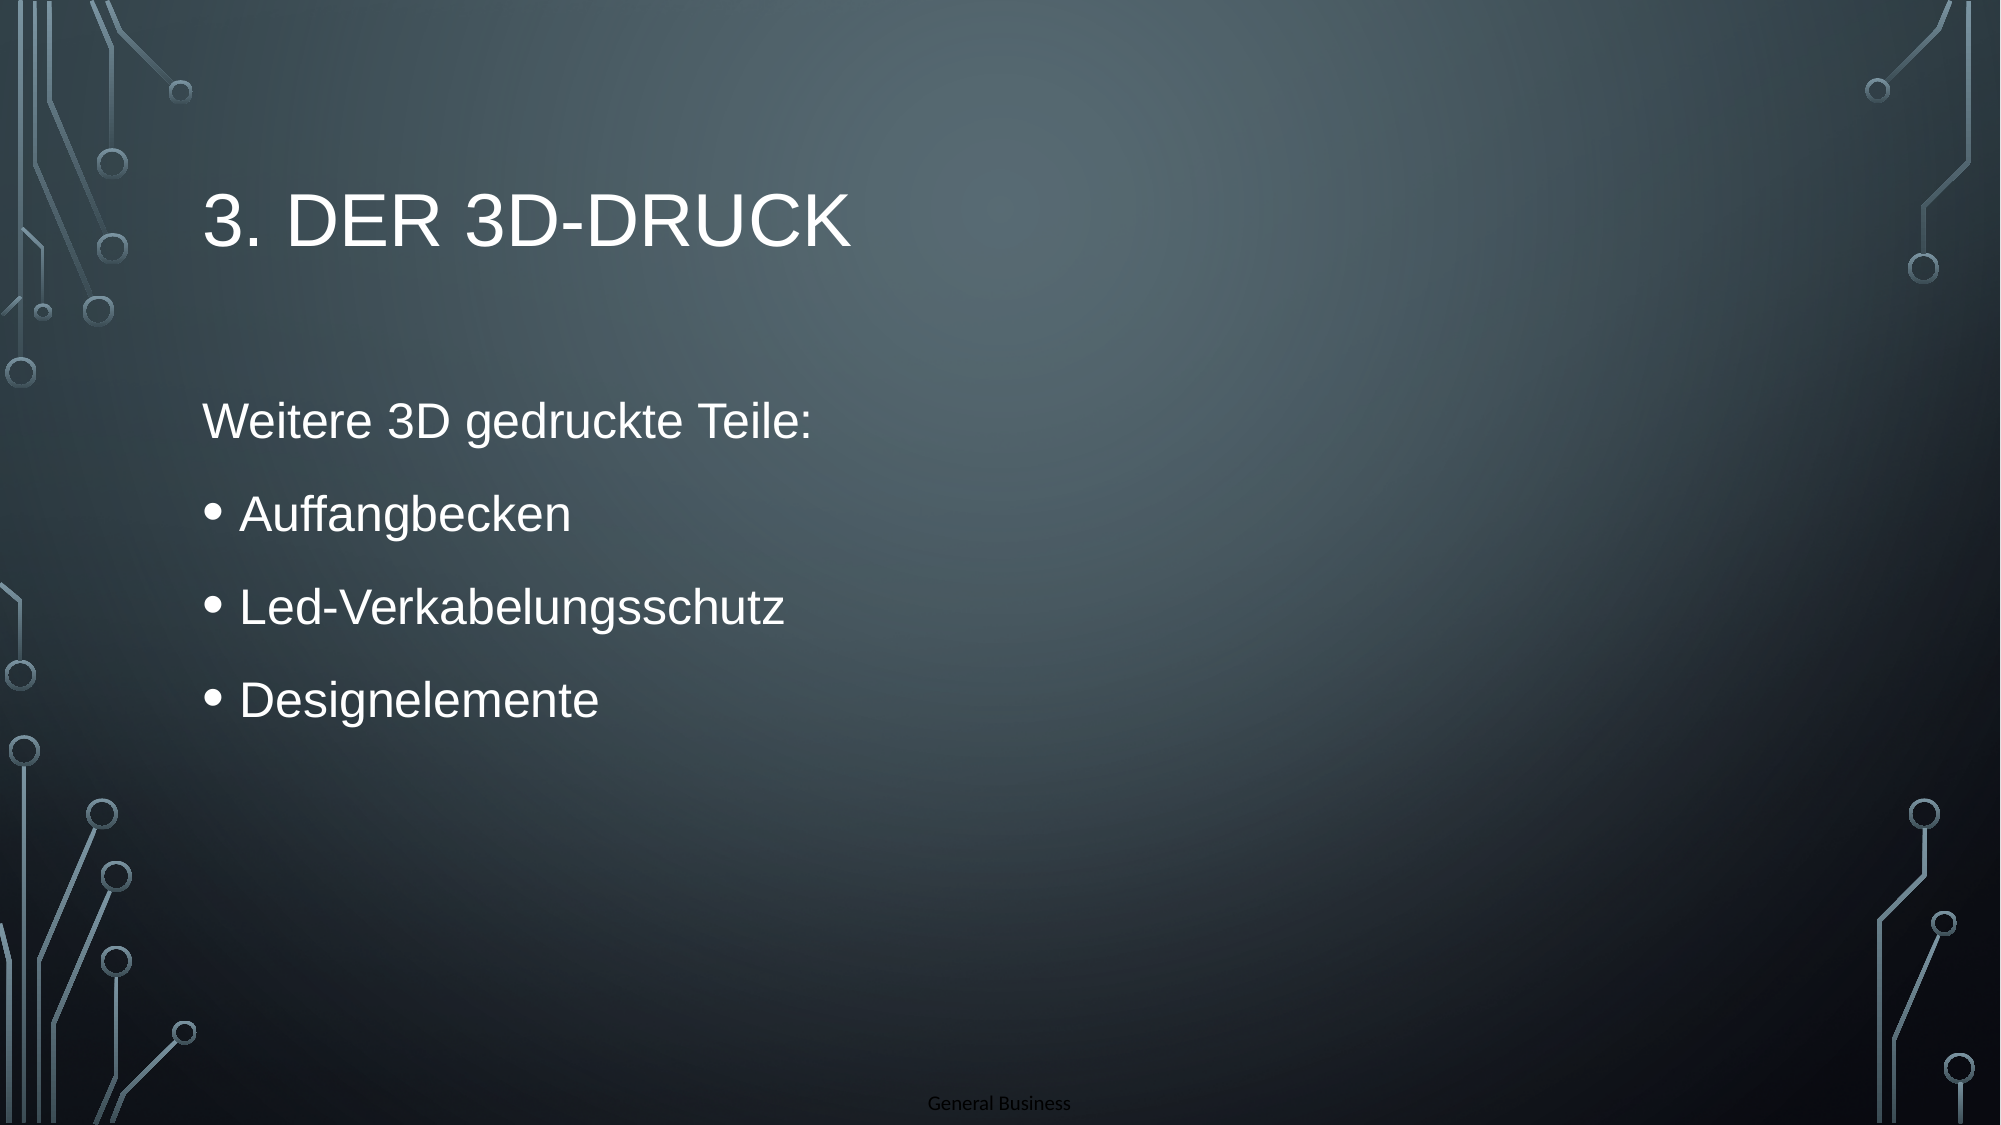

# 3. Der 3D-Druck
Weitere 3D gedruckte Teile:
Auffangbecken
Led-Verkabelungsschutz
Designelemente